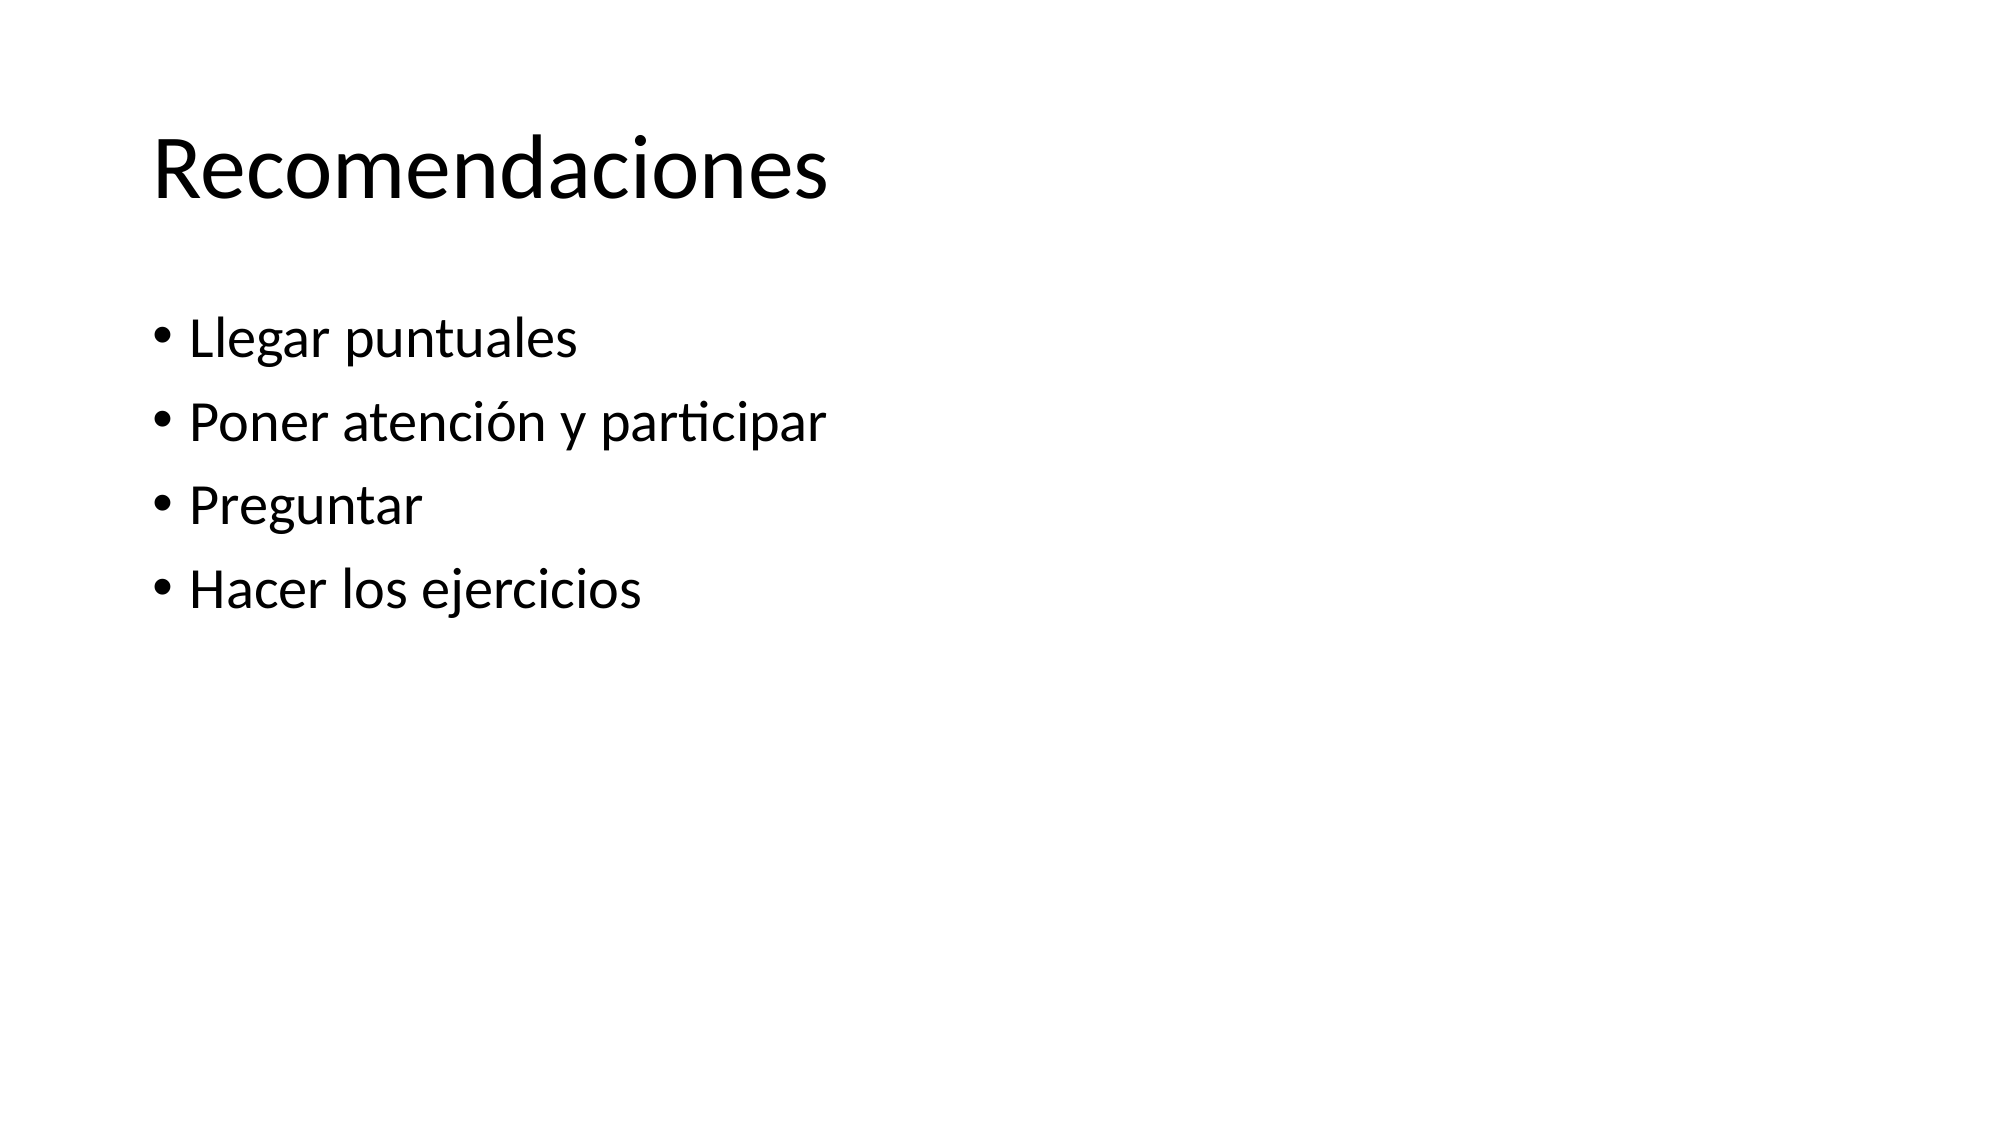

# Recomendaciones
Llegar puntuales
Poner atención y participar
Preguntar
Hacer los ejercicios